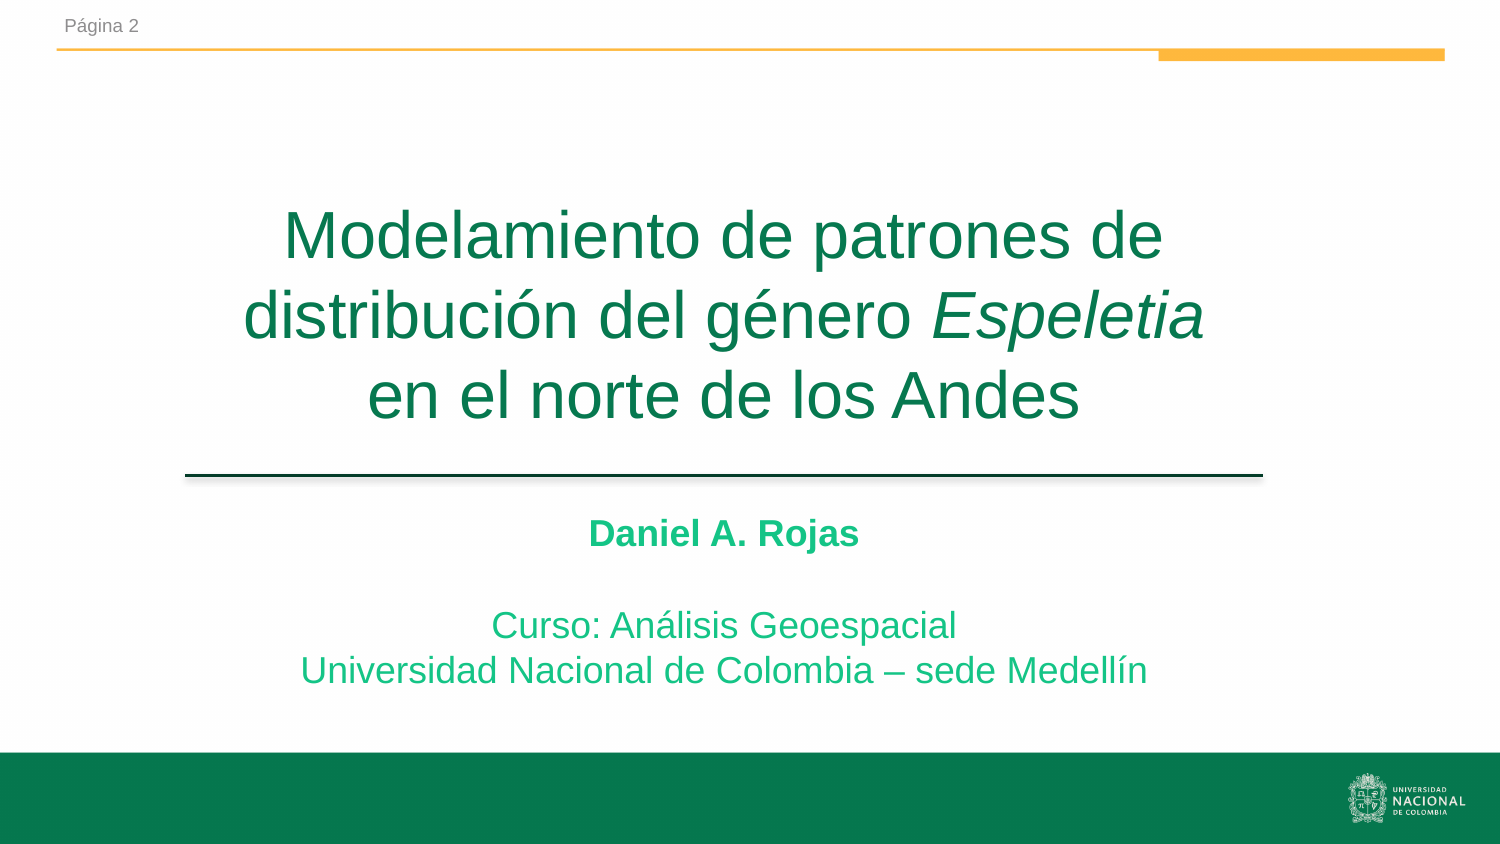

2
Modelamiento de patrones de distribución del género Espeletia en el norte de los Andes
Daniel A. Rojas
Curso: Análisis Geoespacial
Universidad Nacional de Colombia – sede Medellín